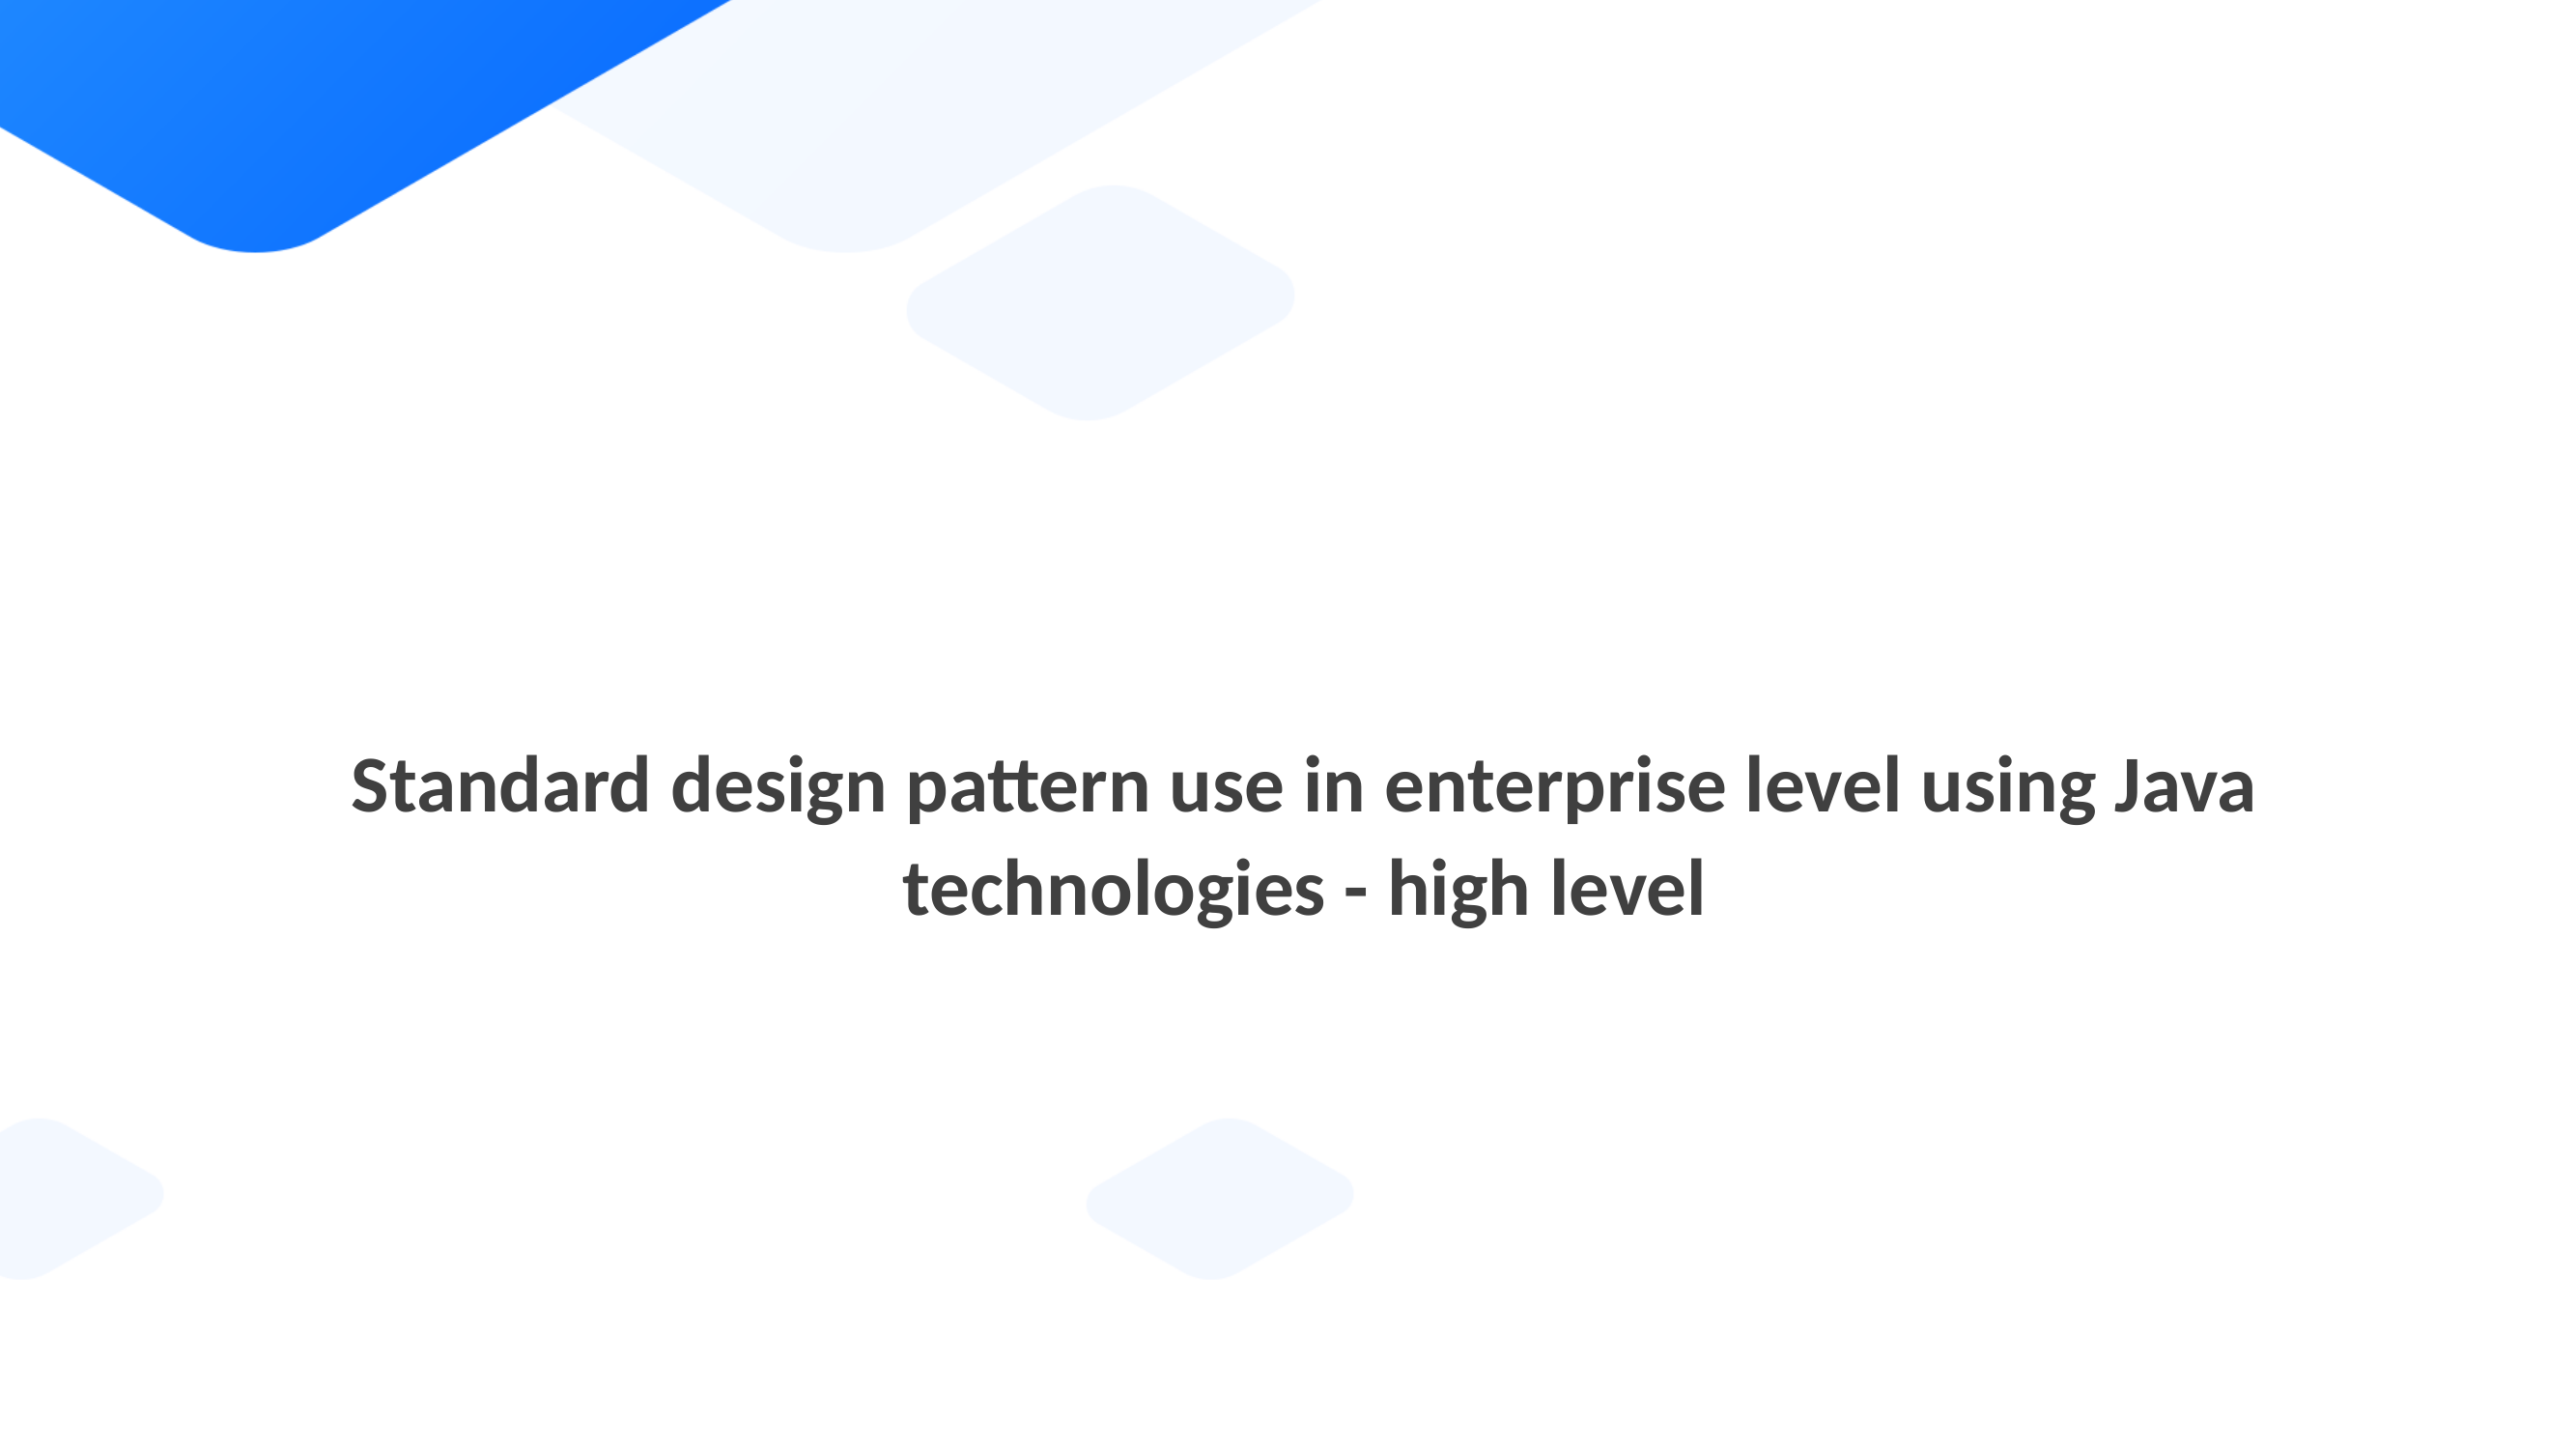

Standard design pattern use in enterprise level using Java technologies - high level